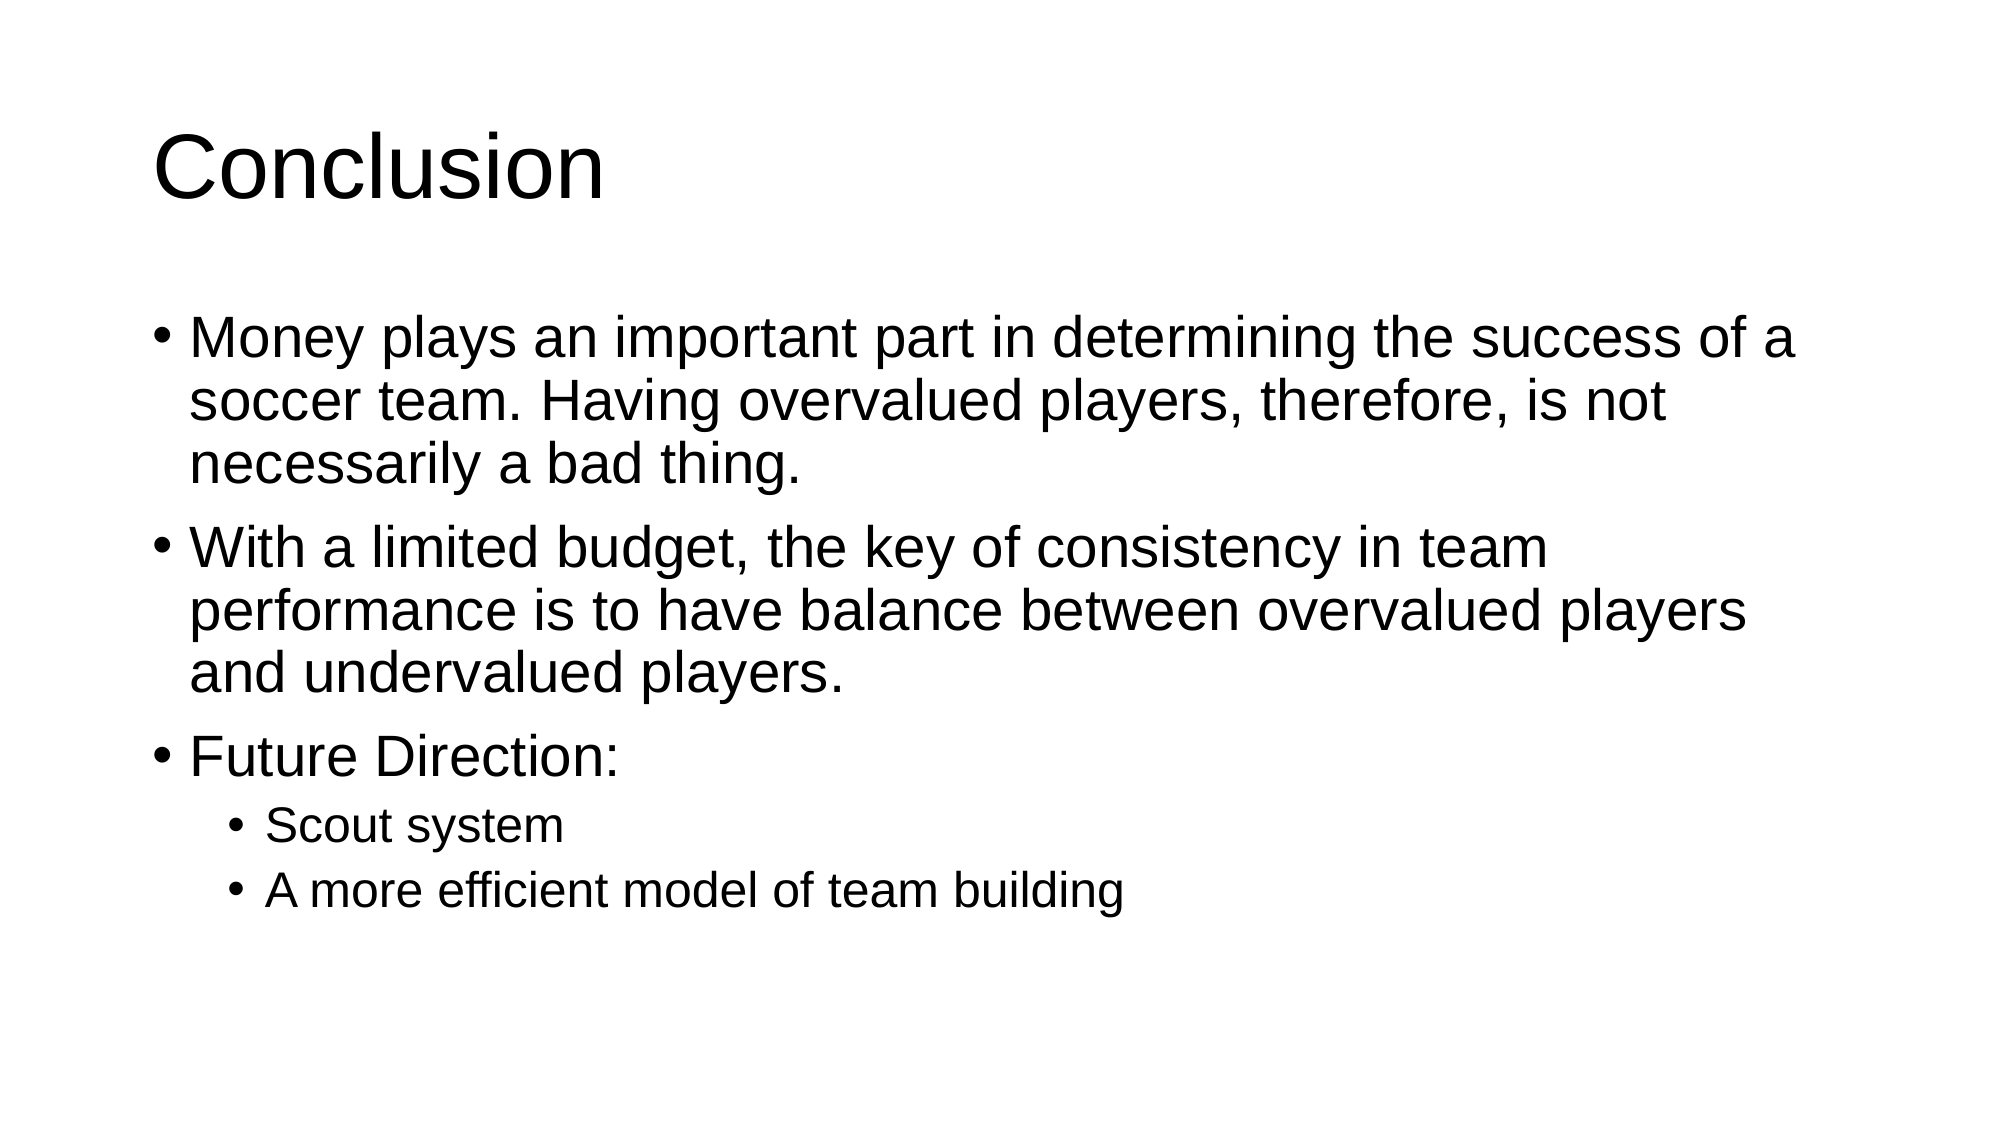

# Conclusion
Money plays an important part in determining the success of a soccer team. Having overvalued players, therefore, is not necessarily a bad thing.
With a limited budget, the key of consistency in team performance is to have balance between overvalued players and undervalued players.
Future Direction:
Scout system
A more efficient model of team building